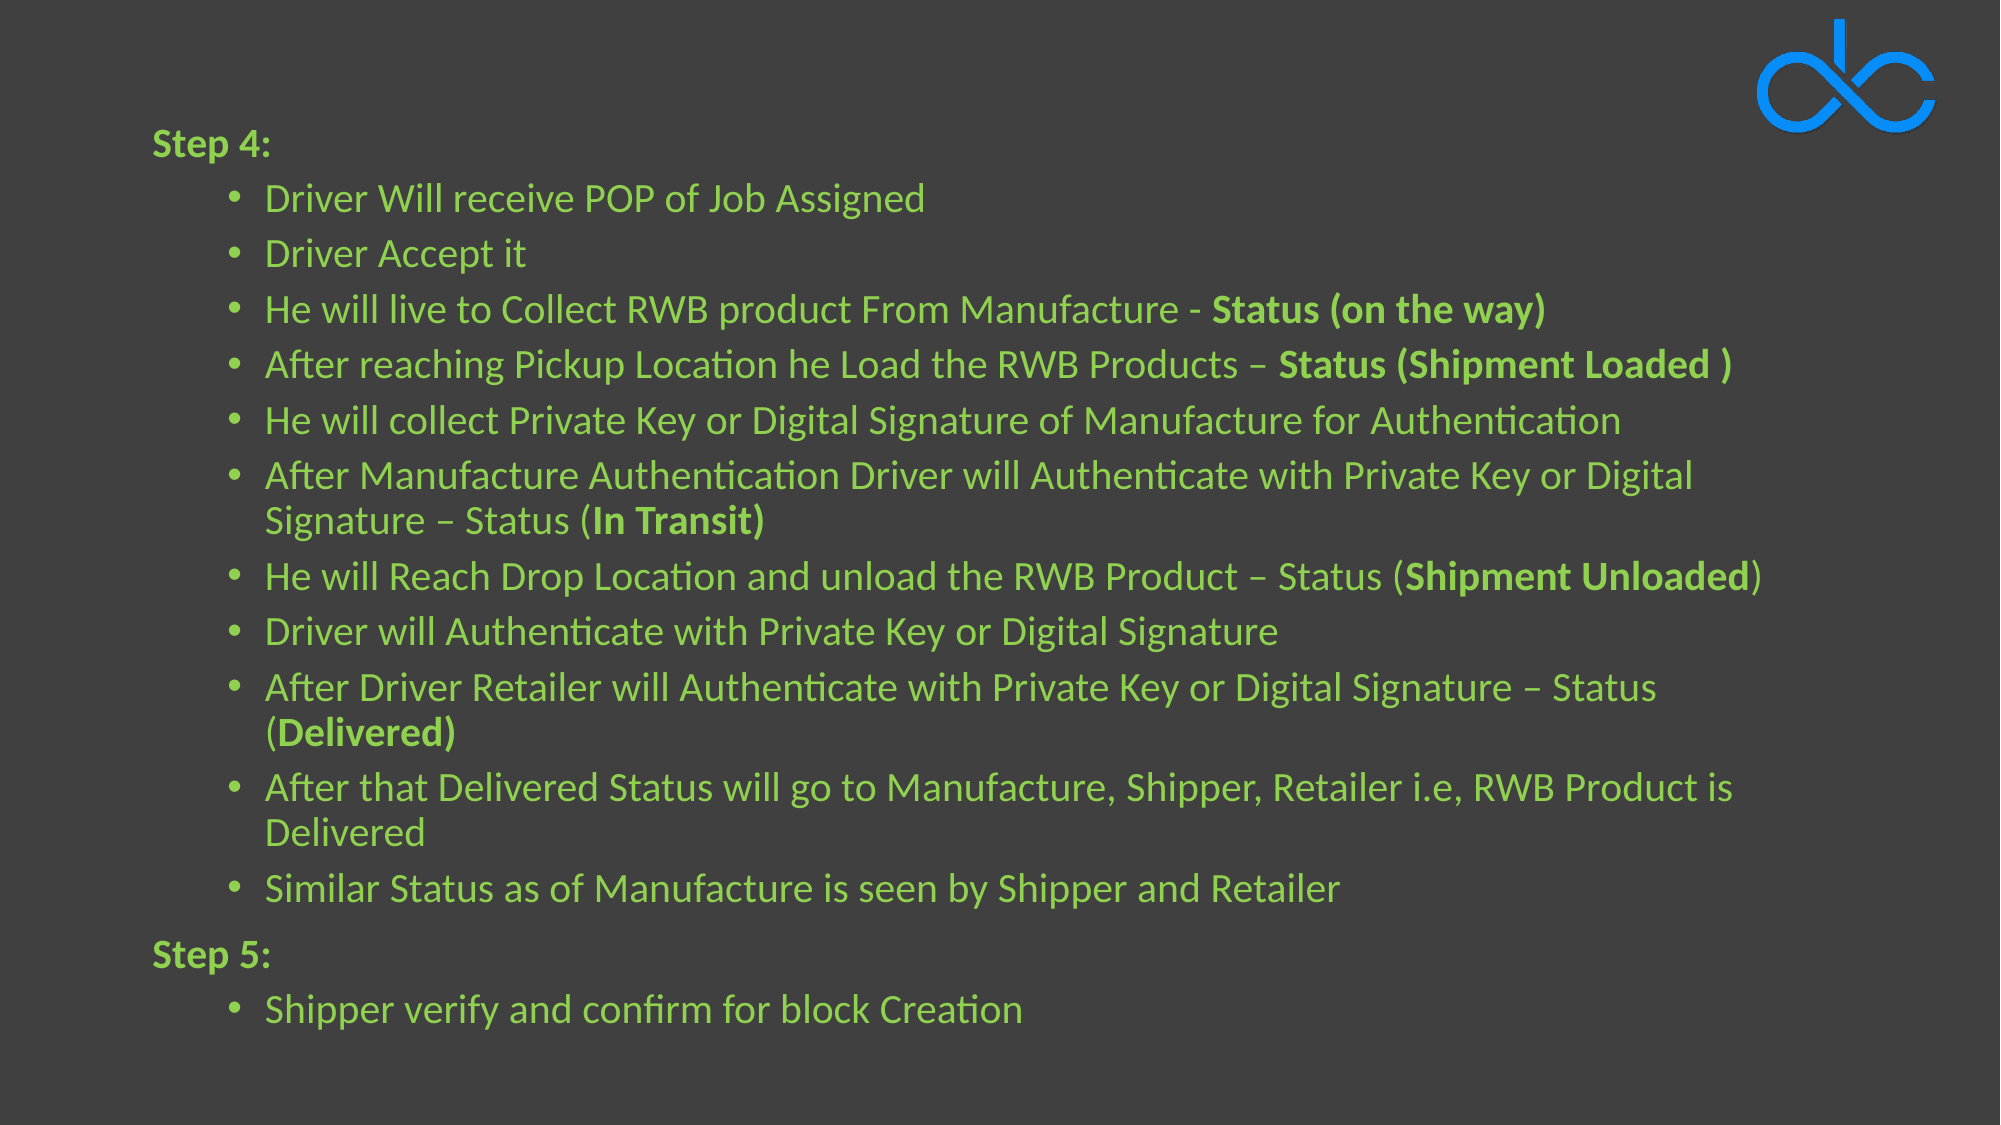

Step 4:
Driver Will receive POP of Job Assigned
Driver Accept it
He will live to Collect RWB product From Manufacture - Status (on the way)
After reaching Pickup Location he Load the RWB Products – Status (Shipment Loaded )
He will collect Private Key or Digital Signature of Manufacture for Authentication
After Manufacture Authentication Driver will Authenticate with Private Key or Digital Signature – Status (In Transit)
He will Reach Drop Location and unload the RWB Product – Status (Shipment Unloaded)
Driver will Authenticate with Private Key or Digital Signature
After Driver Retailer will Authenticate with Private Key or Digital Signature – Status (Delivered)
After that Delivered Status will go to Manufacture, Shipper, Retailer i.e, RWB Product is Delivered
Similar Status as of Manufacture is seen by Shipper and Retailer
Step 5:
Shipper verify and confirm for block Creation